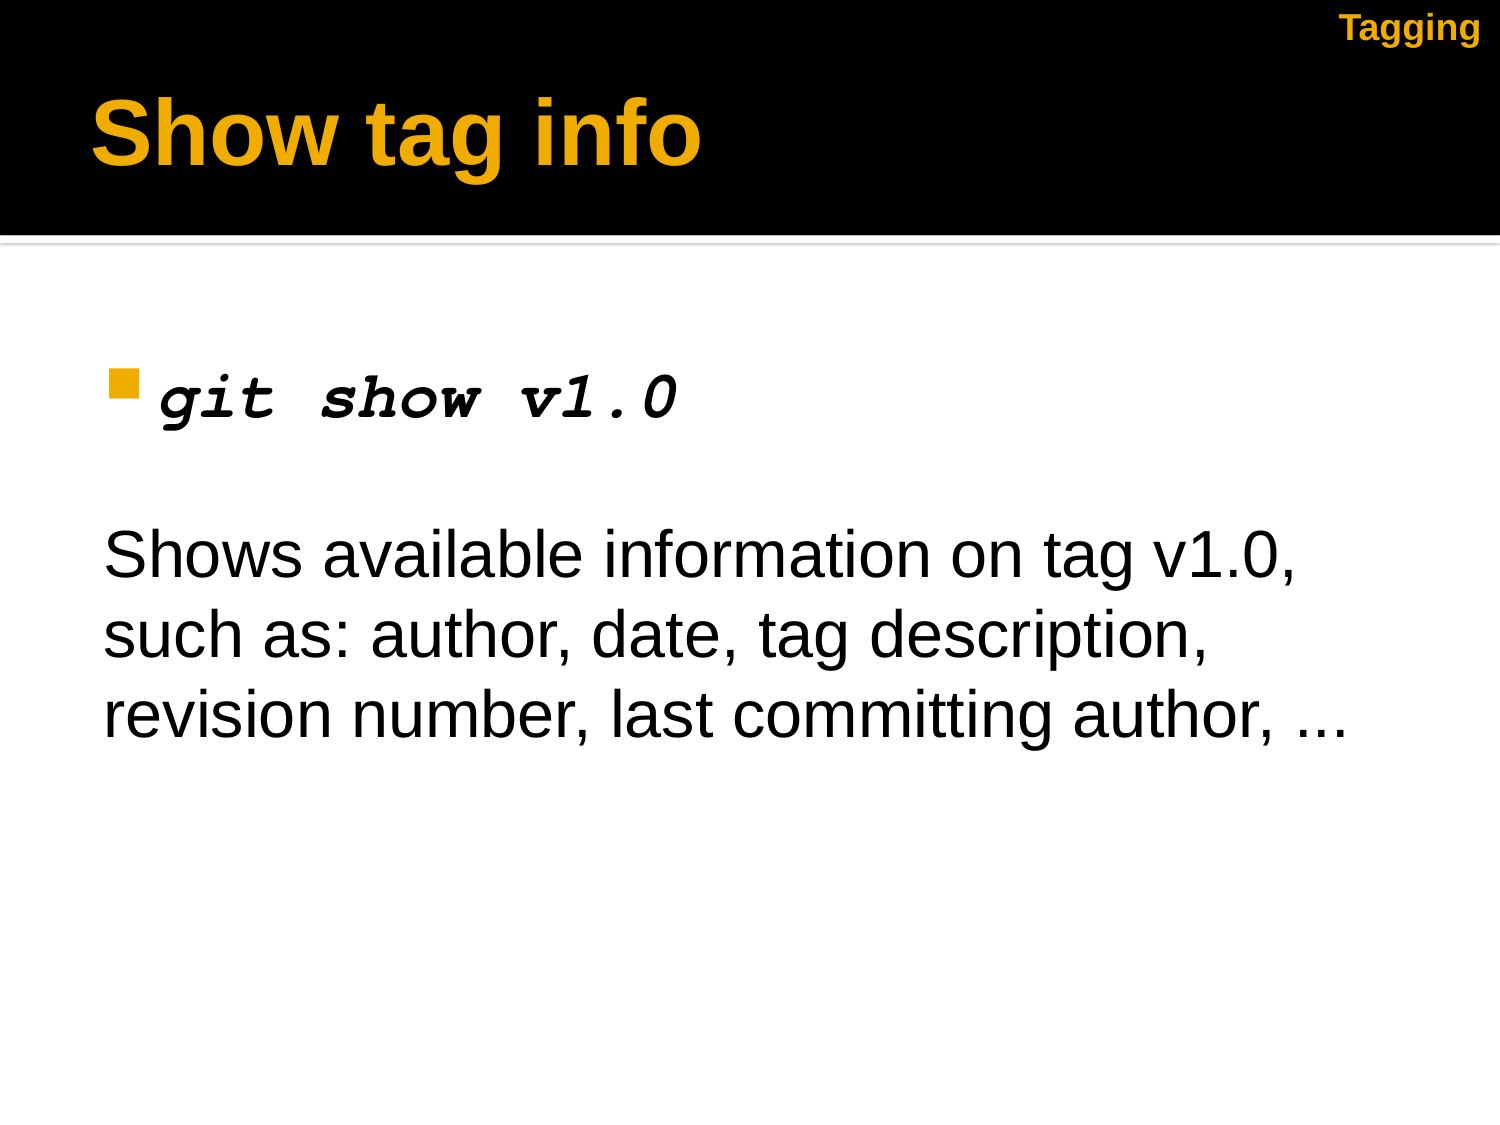

Tagging
# Show tag info
git show v1.0

Shows available information on tag v1.0, such as: author, date, tag description, revision number, last committing author, ...